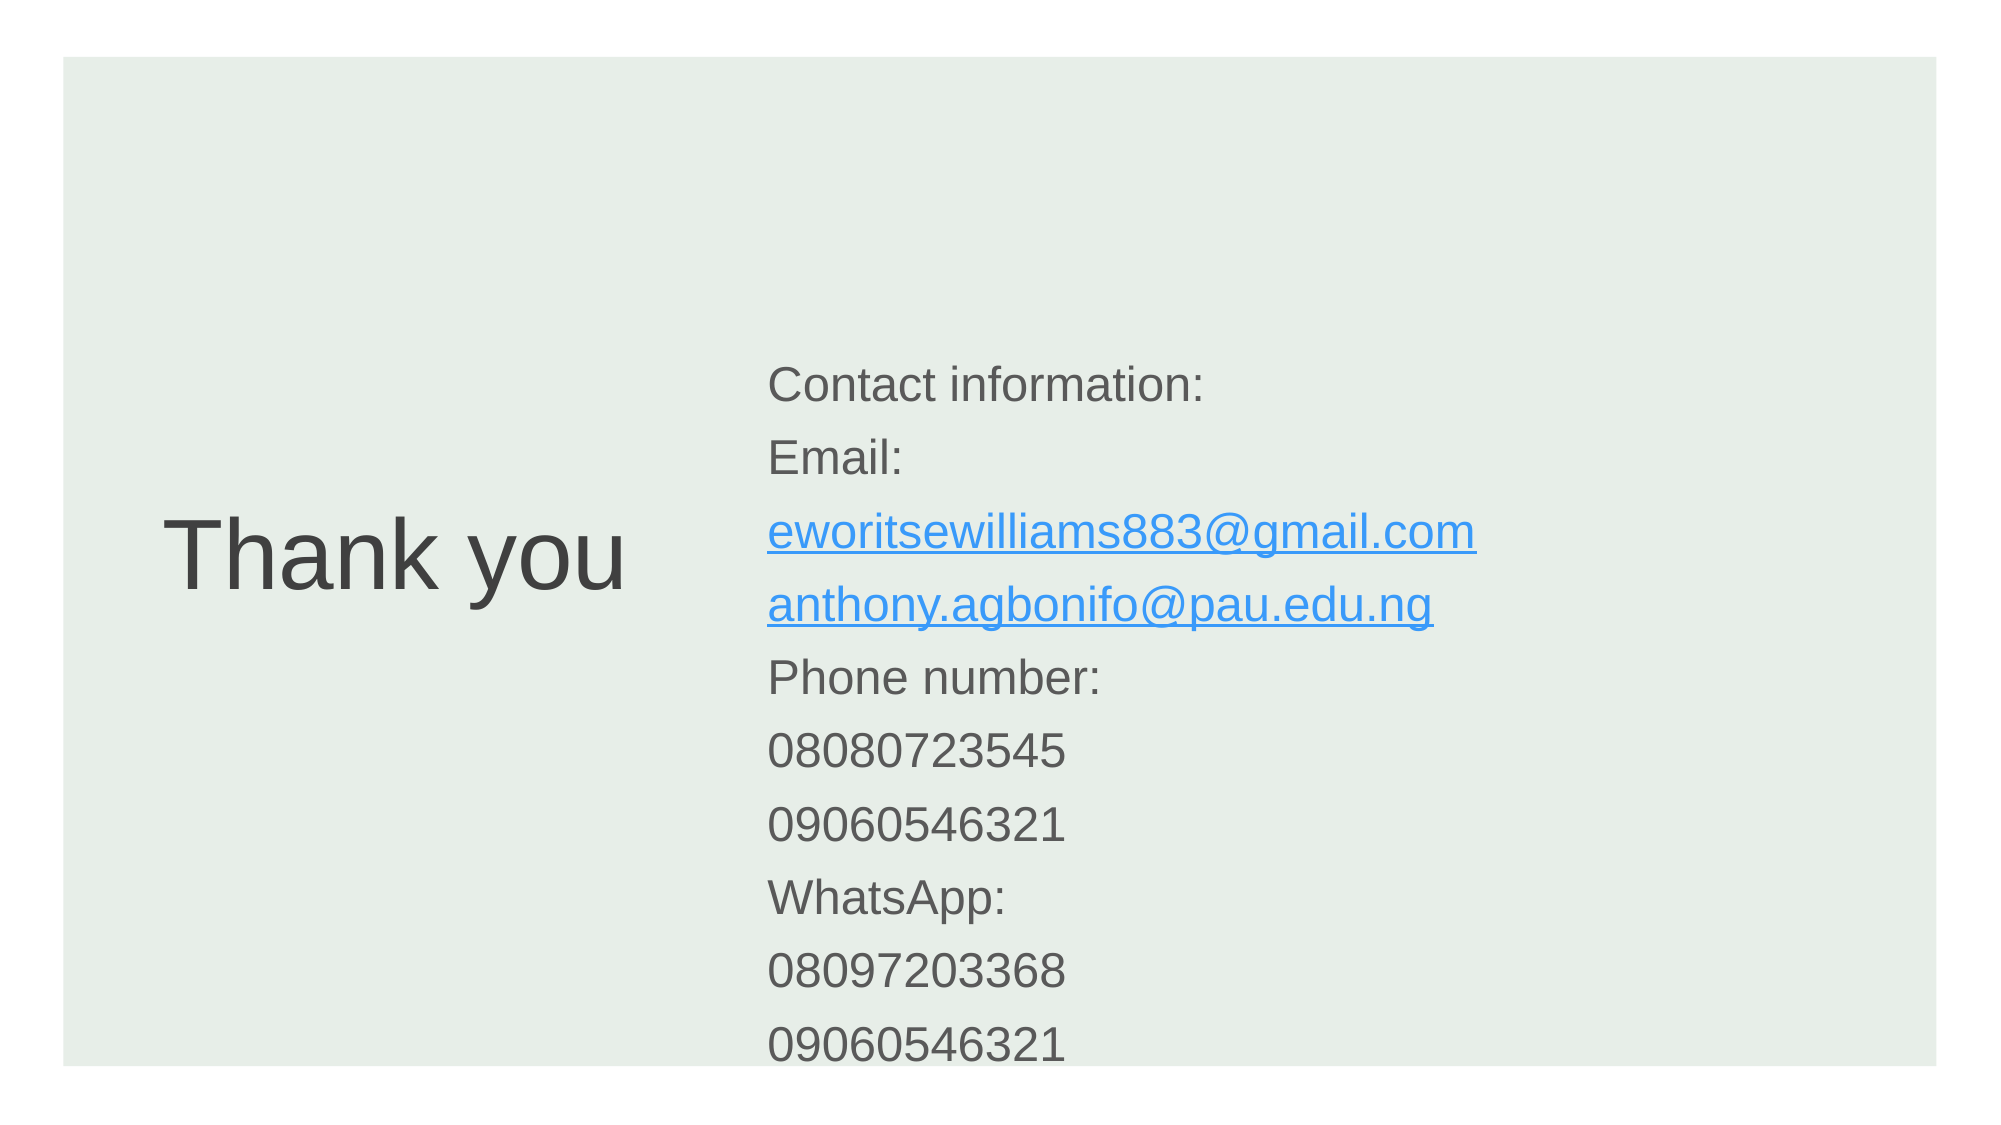

# Thank you
Contact information:
Email:
eworitsewilliams883@gmail.com
anthony.agbonifo@pau.edu.ng
Phone number:
08080723545
09060546321
WhatsApp:
08097203368
09060546321